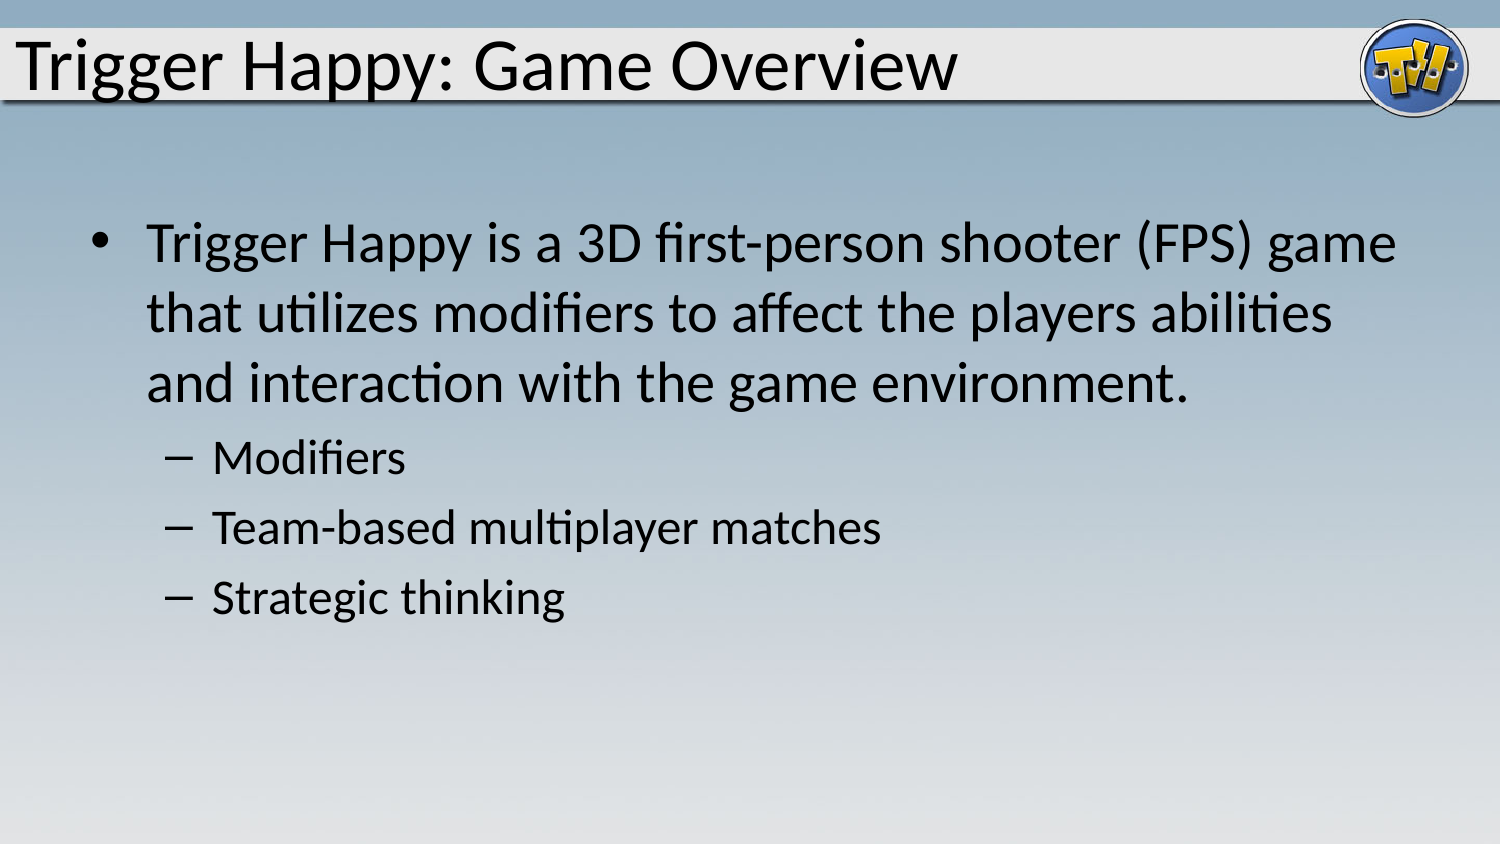

Trigger Happy: Game Overview
Trigger Happy is a 3D first-person shooter (FPS) game that utilizes modifiers to affect the players abilities and interaction with the game environment.
Modifiers
Team-based multiplayer matches
Strategic thinking